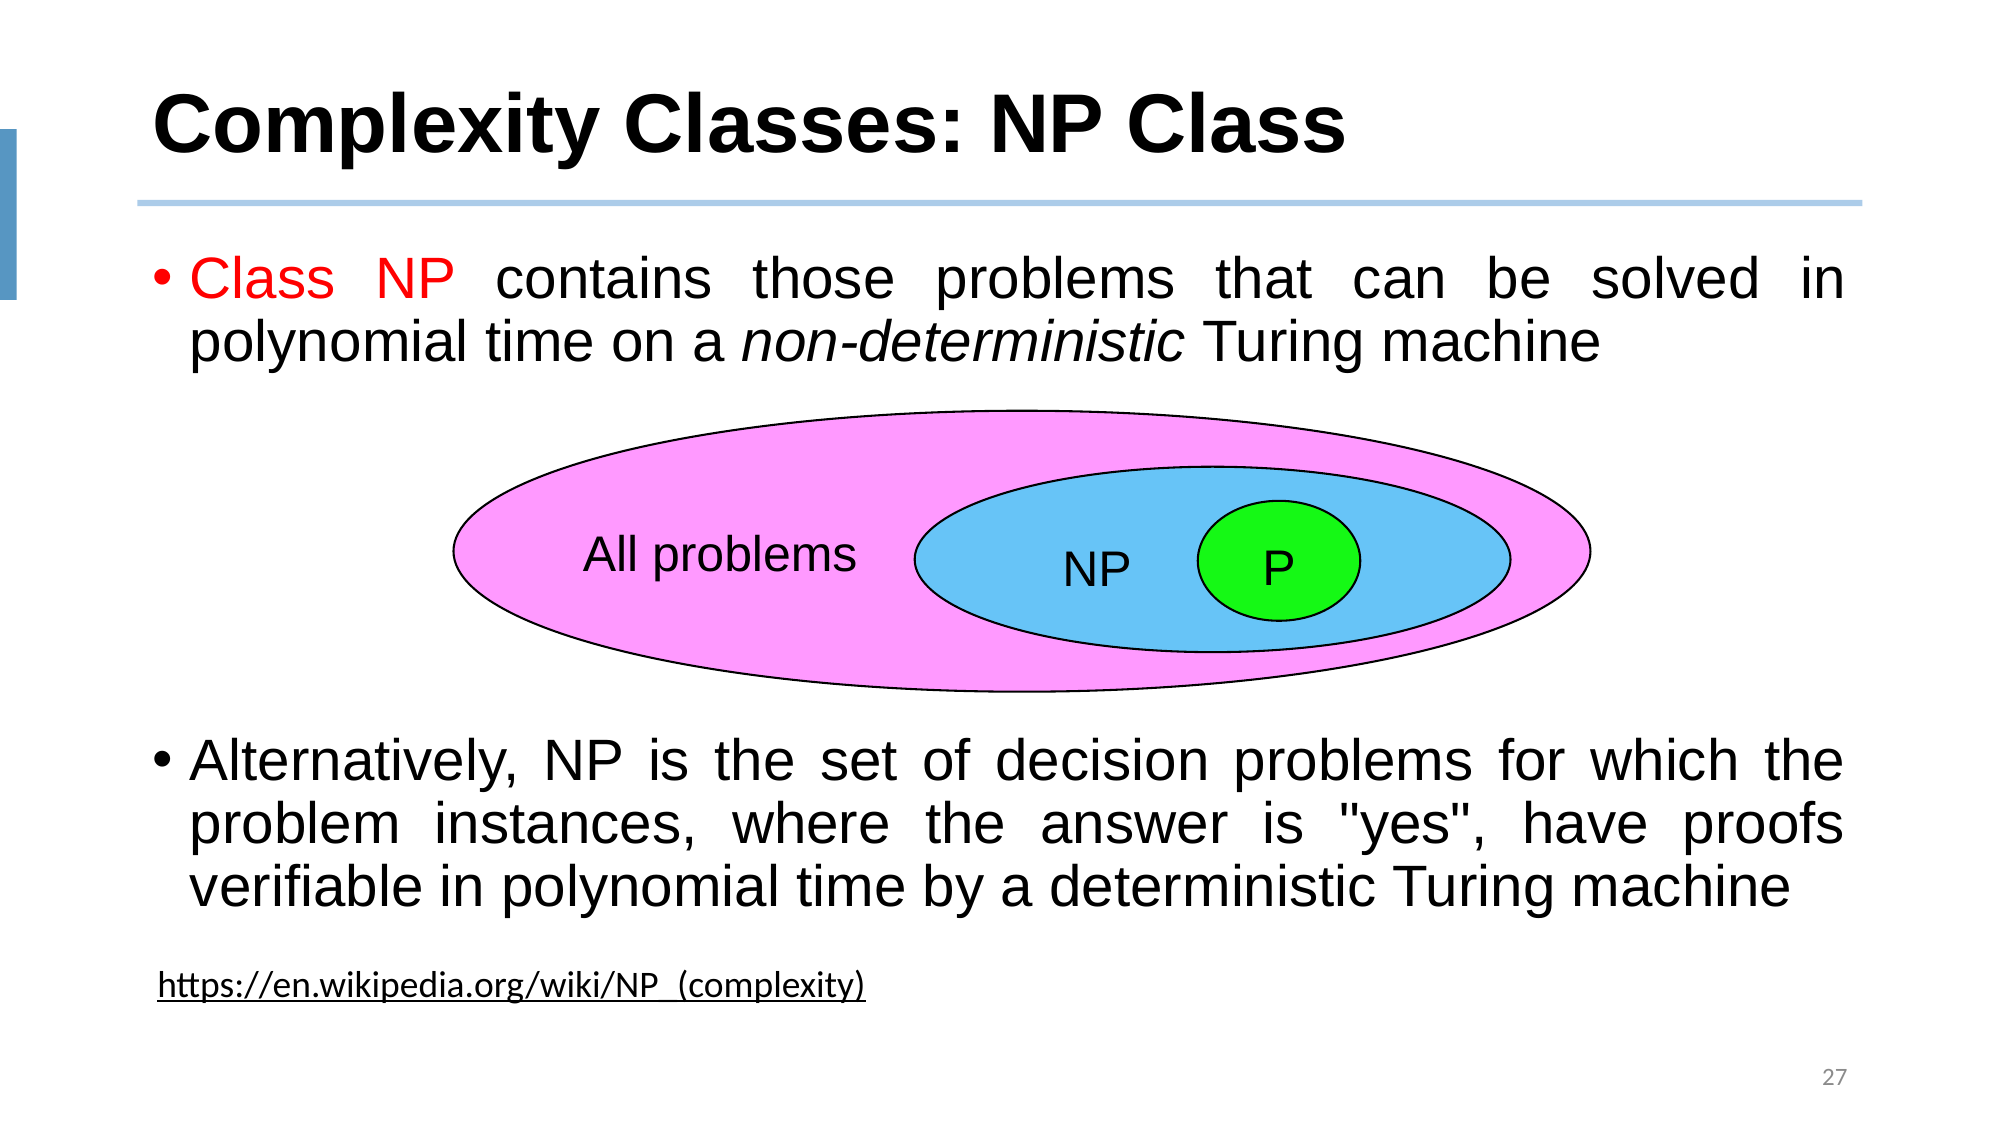

# Complexity Classes: NP Class
Class NP contains those problems that can be solved in polynomial time on a non-deterministic Turing machine

Alternatively, NP is the set of decision problems for which the problem instances, where the answer is "yes", have proofs verifiable in polynomial time by a deterministic Turing machine

All problems

NP

P
https://en.wikipedia.org/wiki/NP_(complexity)
27